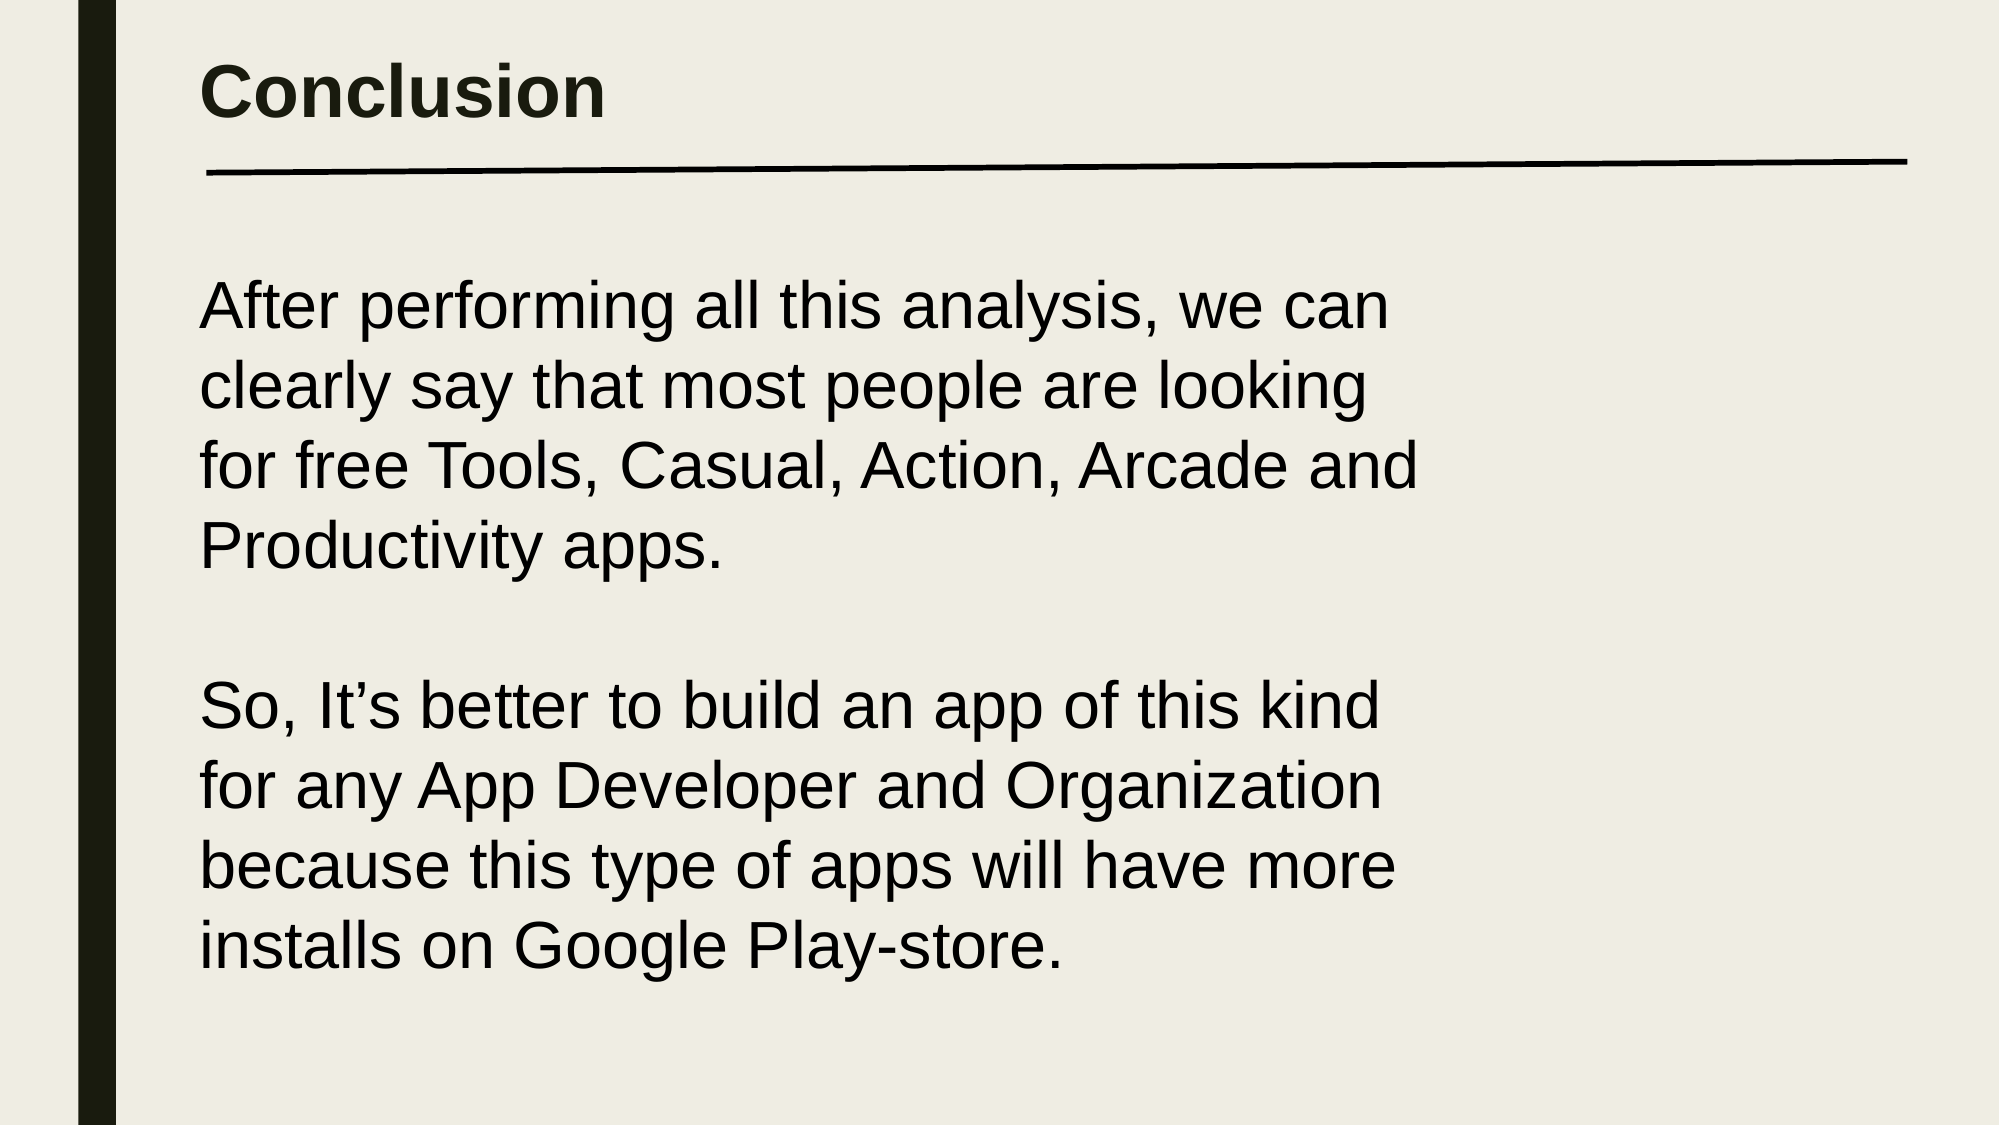

Conclusion
After performing all this analysis, we can clearly say that most people are looking for free Tools, Casual, Action, Arcade and Productivity apps.

So, It’s better to build an app of this kind for any App Developer and Organization because this type of apps will have more installs on Google Play-store.